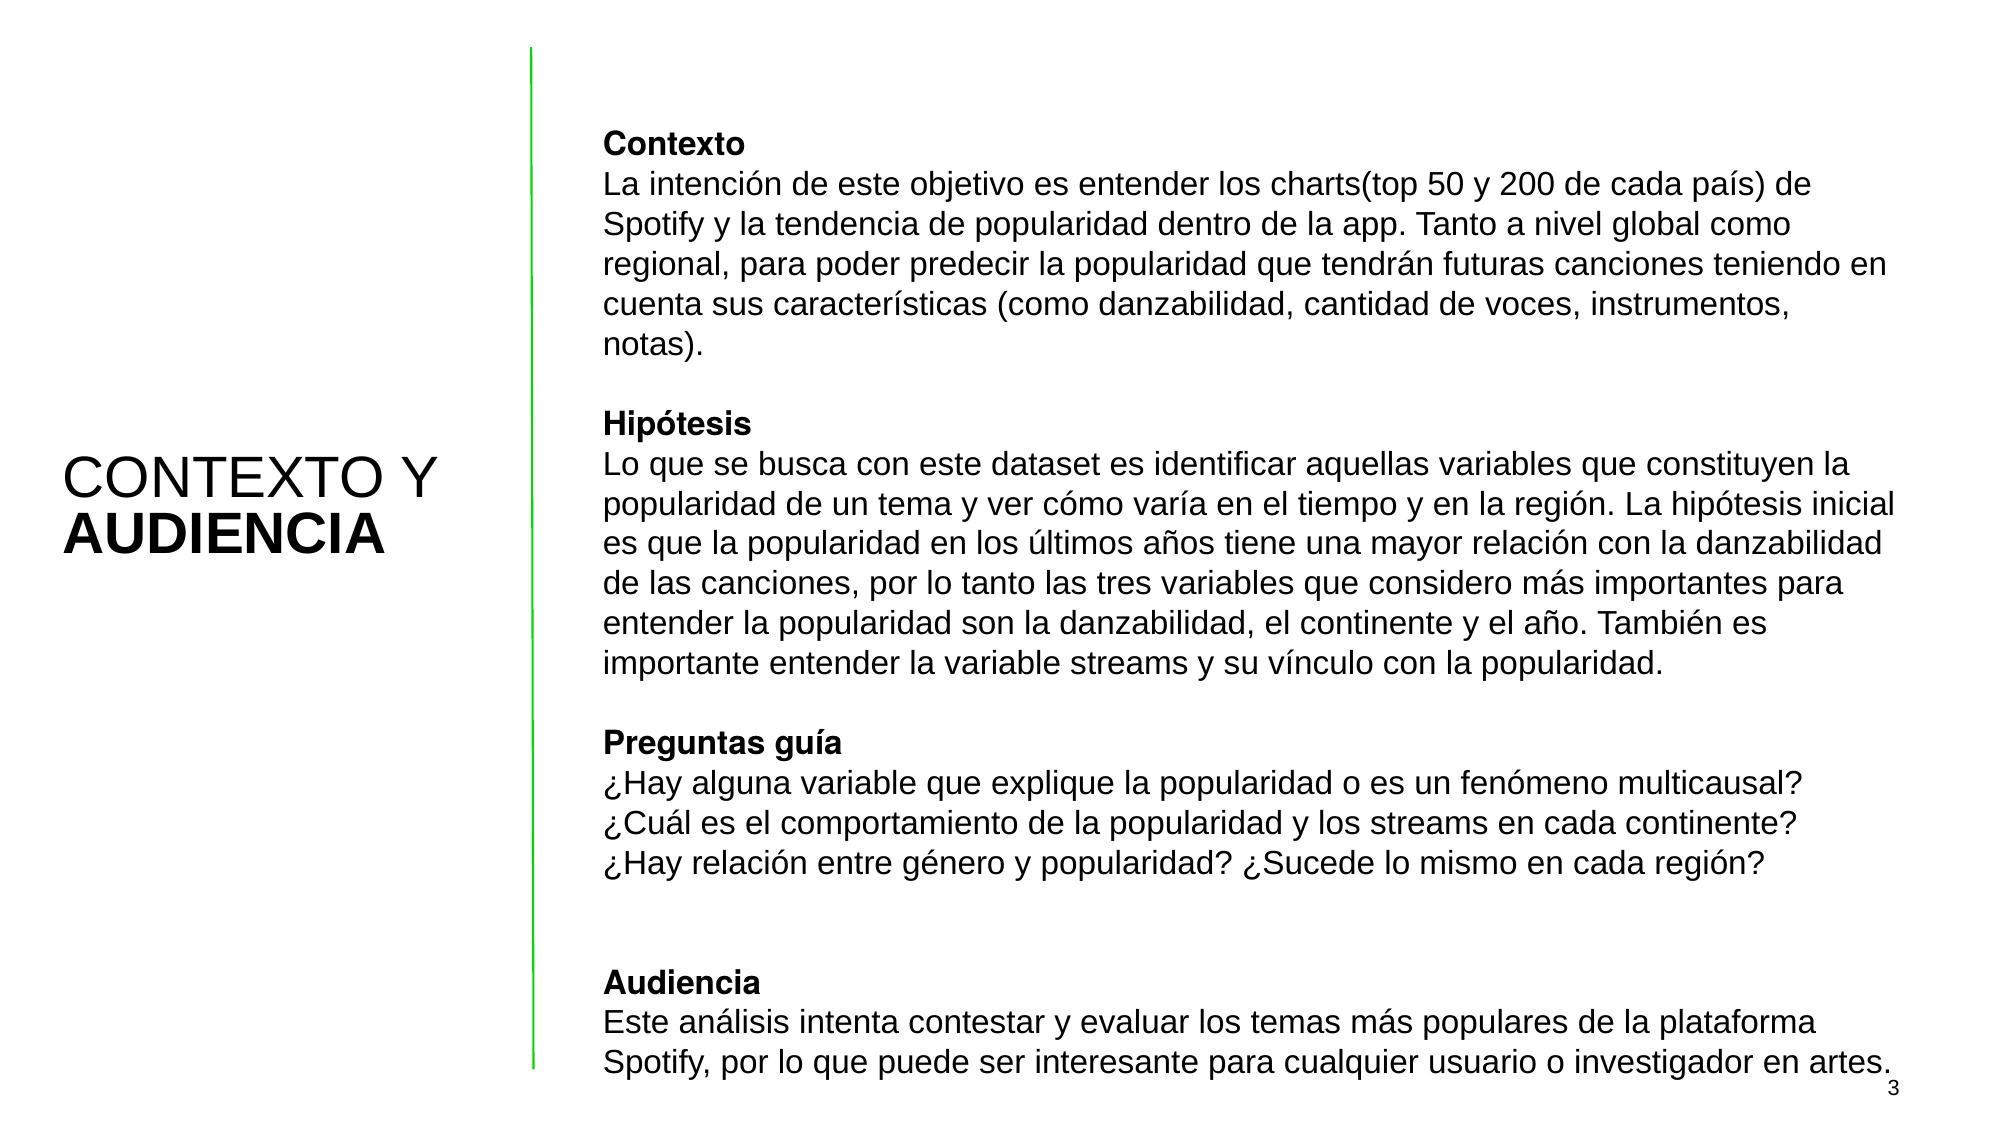

Contexto
La intención de este objetivo es entender los charts(top 50 y 200 de cada país) de Spotify y la tendencia de popularidad dentro de la app. Tanto a nivel global como regional, para poder predecir la popularidad que tendrán futuras canciones teniendo en cuenta sus características (como danzabilidad, cantidad de voces, instrumentos, notas).

Hipótesis
Lo que se busca con este dataset es identificar aquellas variables que constituyen la popularidad de un tema y ver cómo varía en el tiempo y en la región. La hipótesis inicial es que la popularidad en los últimos años tiene una mayor relación con la danzabilidad de las canciones, por lo tanto las tres variables que considero más importantes para entender la popularidad son la danzabilidad, el continente y el año. También es importante entender la variable streams y su vínculo con la popularidad.

Preguntas guía
¿Hay alguna variable que explique la popularidad o es un fenómeno multicausal?
¿Cuál es el comportamiento de la popularidad y los streams en cada continente?
¿Hay relación entre género y popularidad? ¿Sucede lo mismo en cada región?

Audiencia
Este análisis intenta contestar y evaluar los temas más populares de la plataforma Spotify, por lo que puede ser interesante para cualquier usuario o investigador en artes.

CONTEXTO Y
AUDIENCIA
3